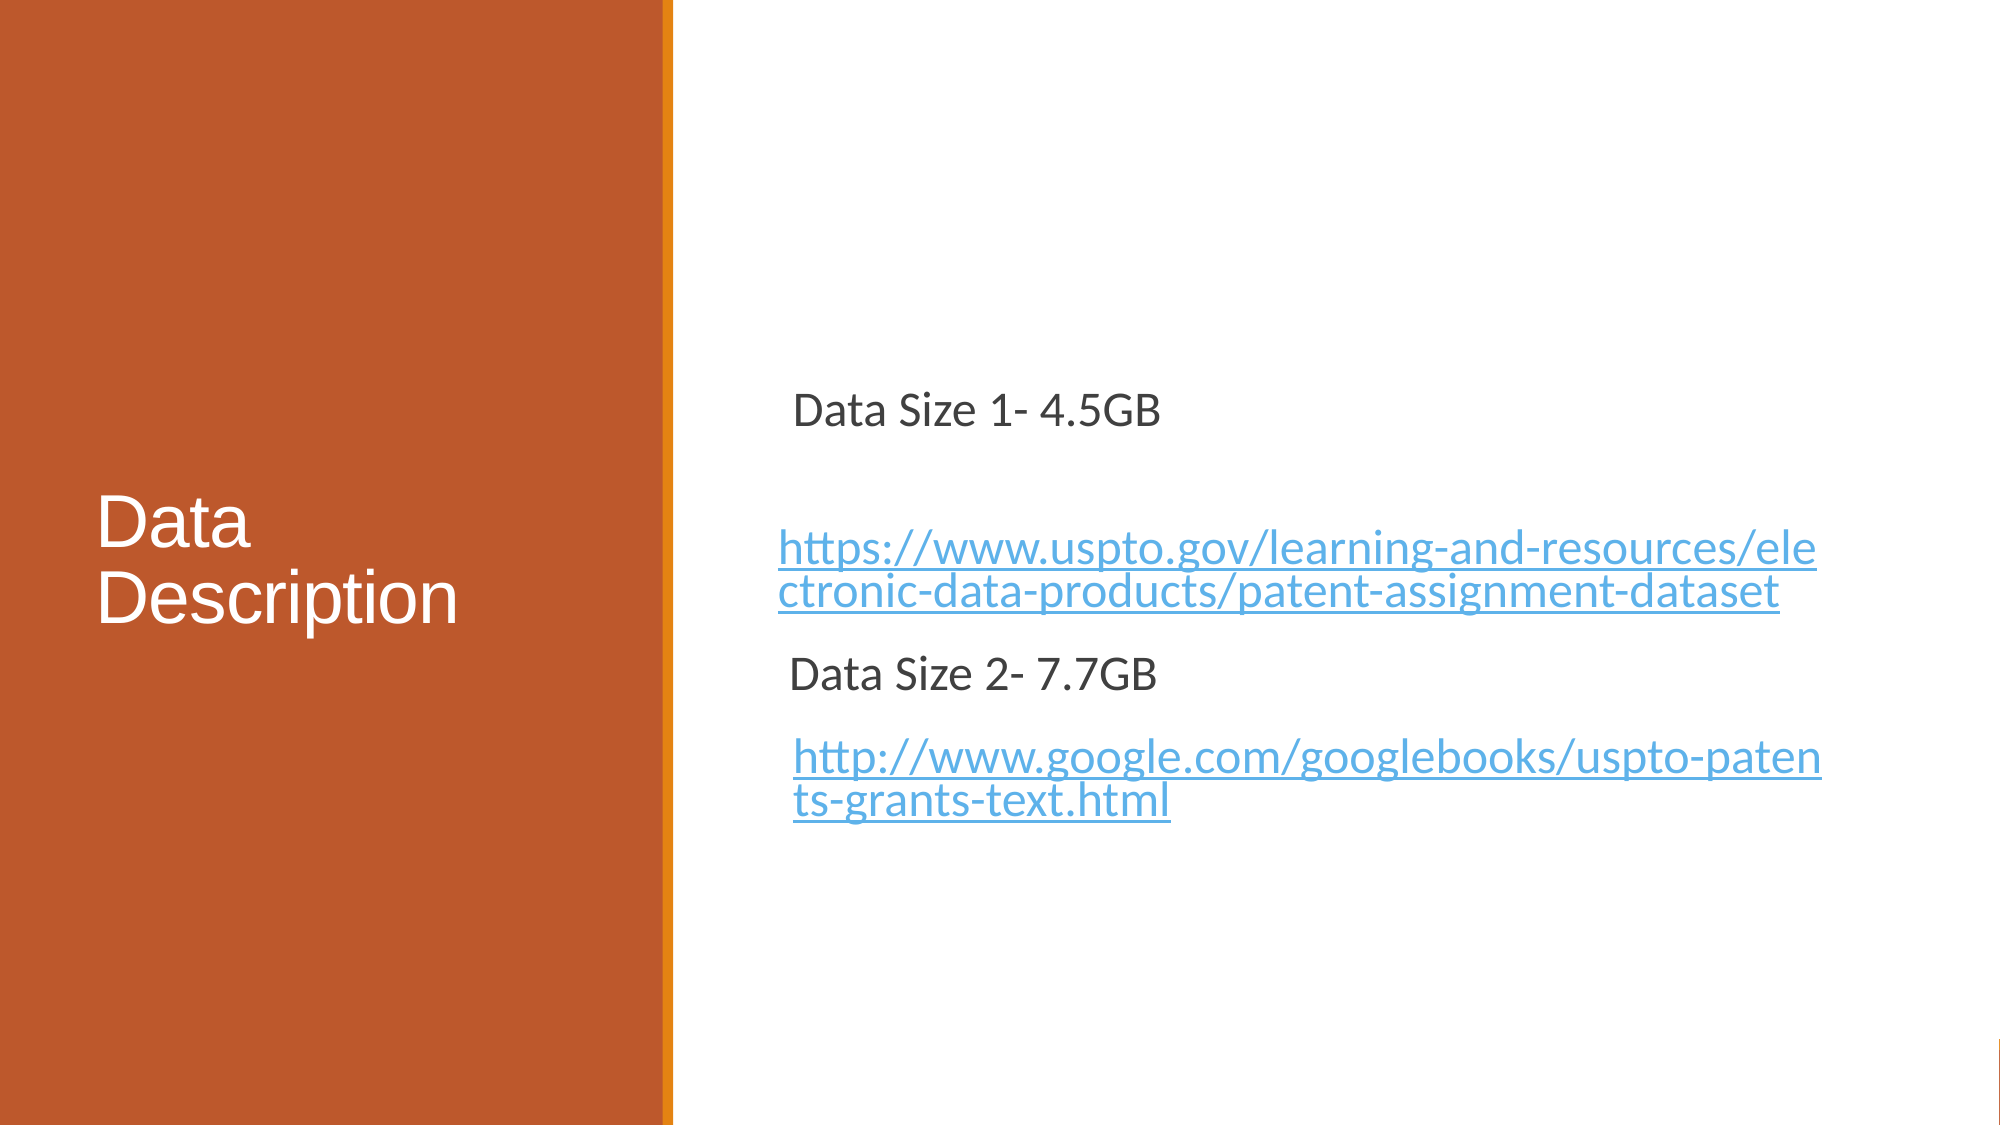

# Data Description
Data Size 1- 4.5GB
 https://www.uspto.gov/learning-and-resources/electronic-data-products/patent-assignment-dataset
 Data Size 2- 7.7GB
http://www.google.com/googlebooks/uspto-patents-grants-text.html